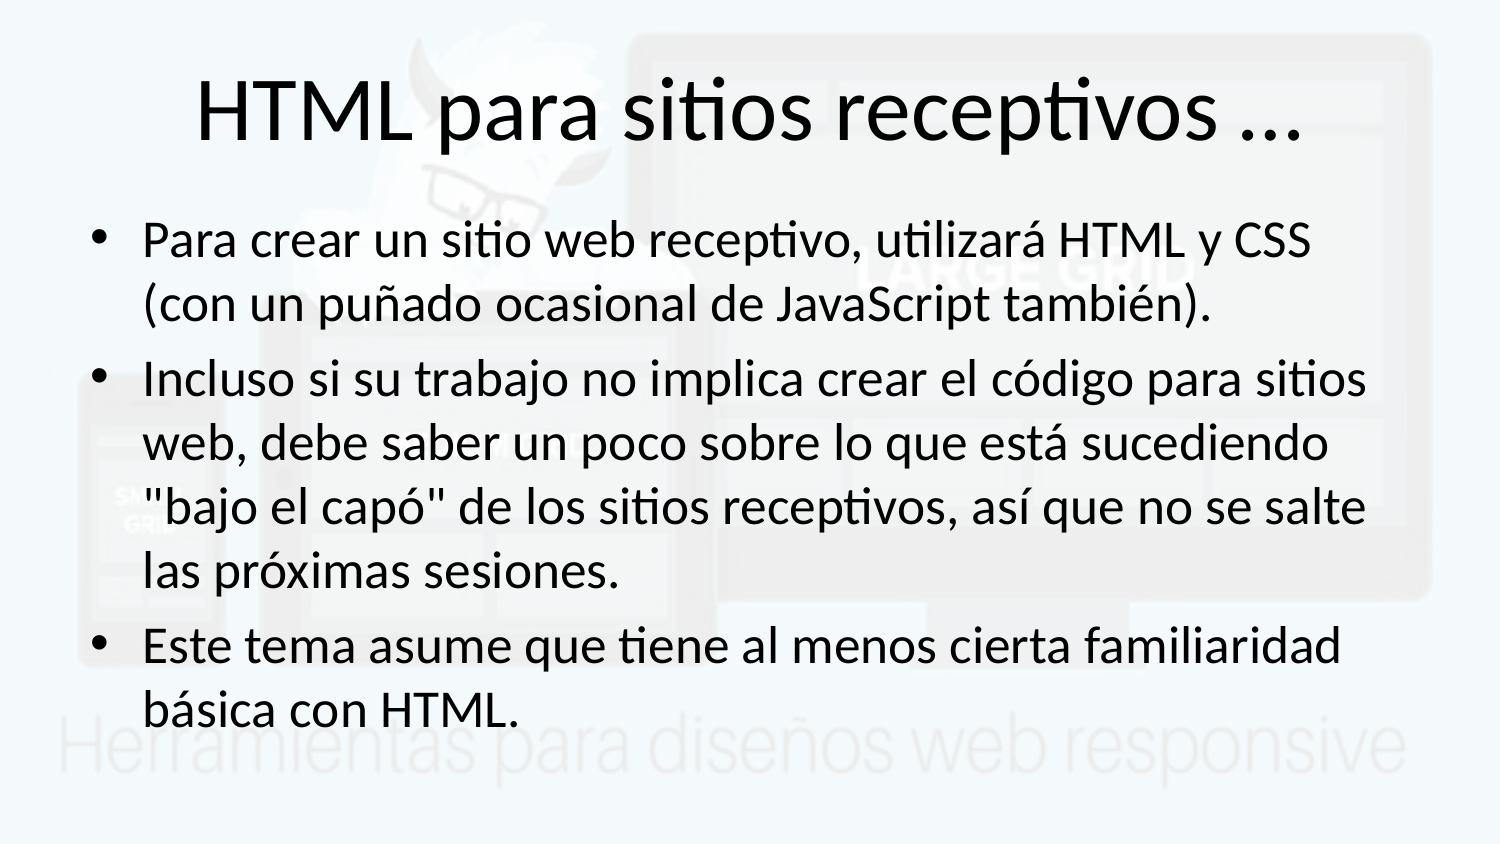

# HTML para sitios receptivos …
Para crear un sitio web receptivo, utilizará HTML y CSS (con un puñado ocasional de JavaScript también).
Incluso si su trabajo no implica crear el código para sitios web, debe saber un poco sobre lo que está sucediendo "bajo el capó" de los sitios receptivos, así que no se salte las próximas sesiones.
Este tema asume que tiene al menos cierta familiaridad básica con HTML.